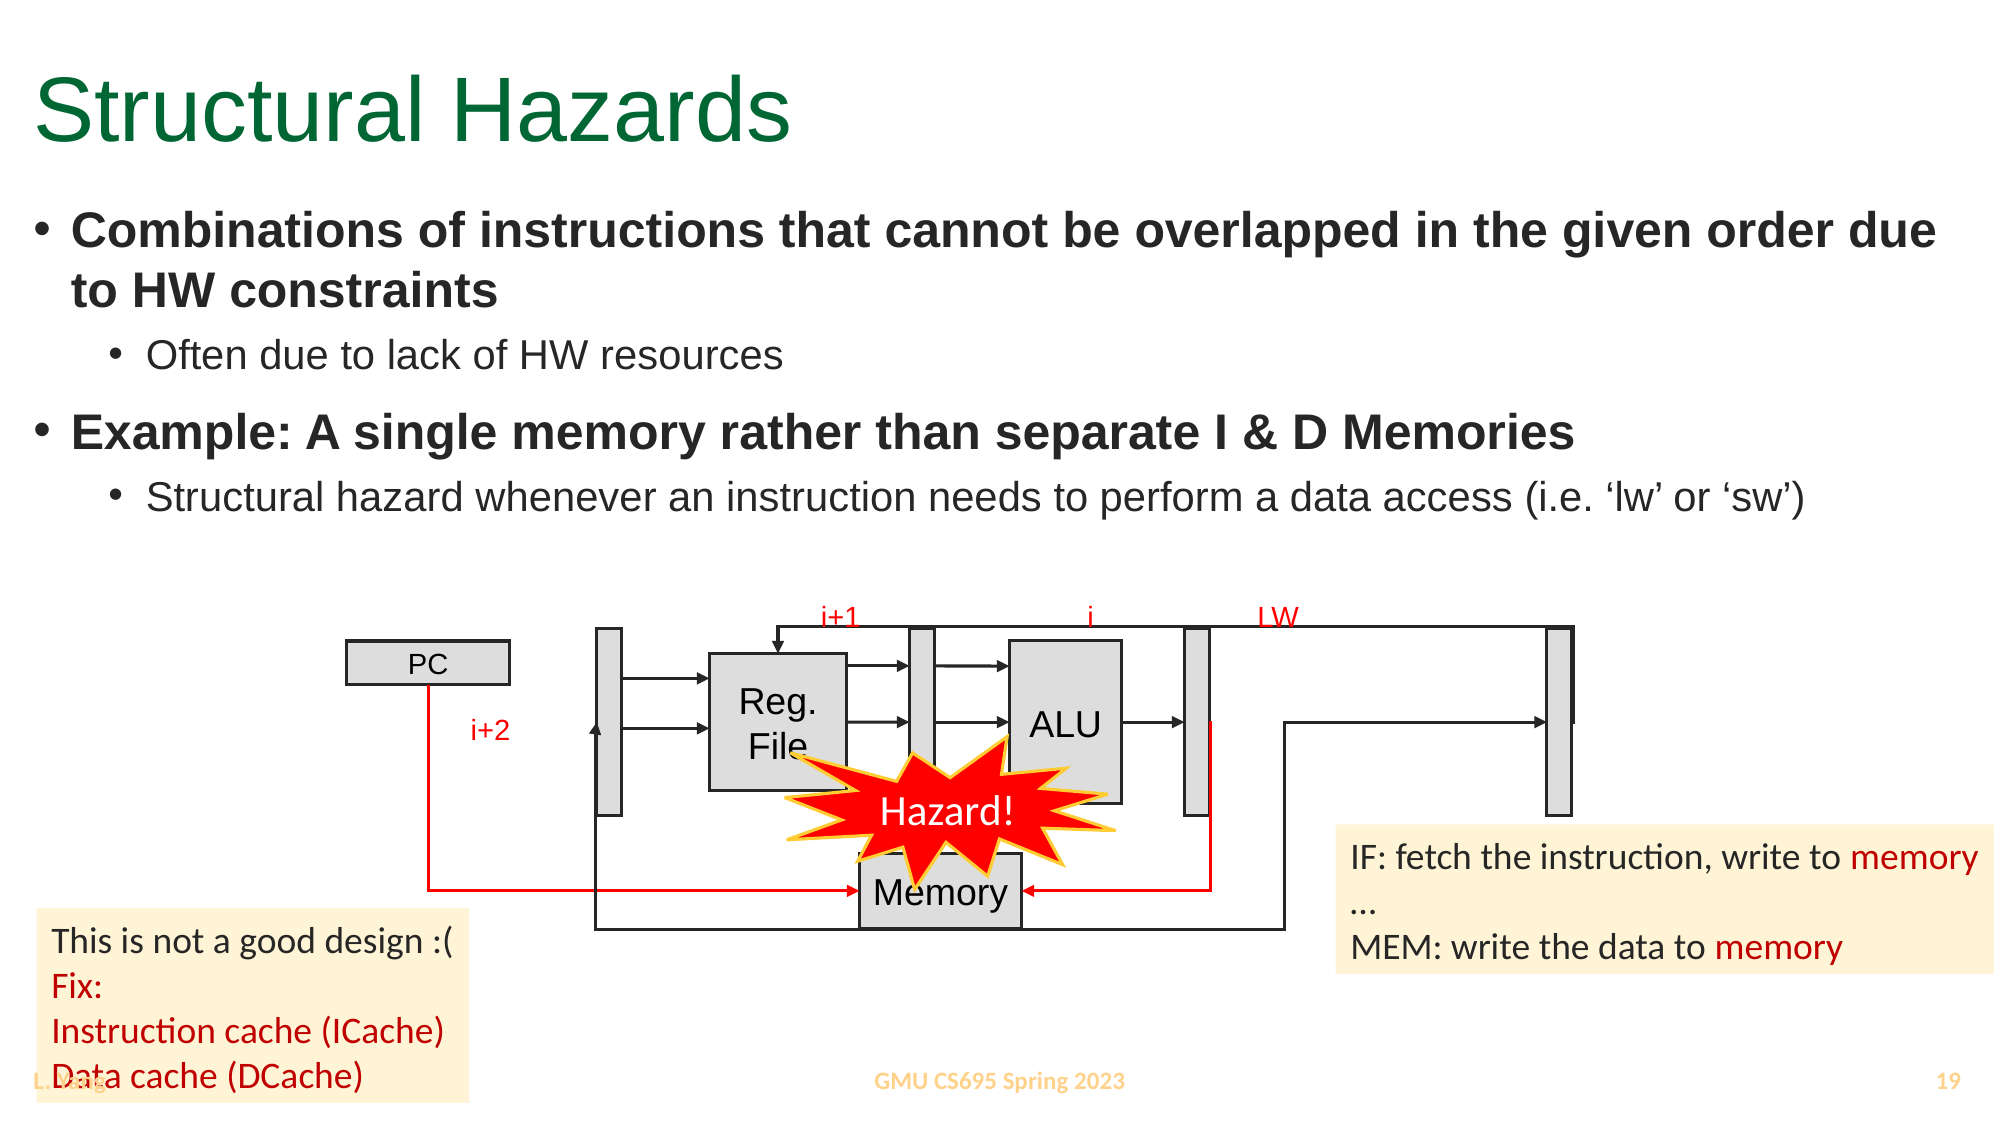

# Structural Hazards
Combinations of instructions that cannot be overlapped in the given order due to HW constraints
Often due to lack of HW resources
Example: A single memory rather than separate I & D Memories
Structural hazard whenever an instruction needs to perform a data access (i.e. ‘lw’ or ‘sw’)
PC
i+1
i
LW

ALU
Reg.
File
i+2
Hazard!
IF: fetch the instruction, write to memory
…
MEM: write the data to memory
Memory
This is not a good design :(
Fix:
Instruction cache (ICache)
Data cache (DCache)
19
GMU CS695 Spring 2023
L. Yang